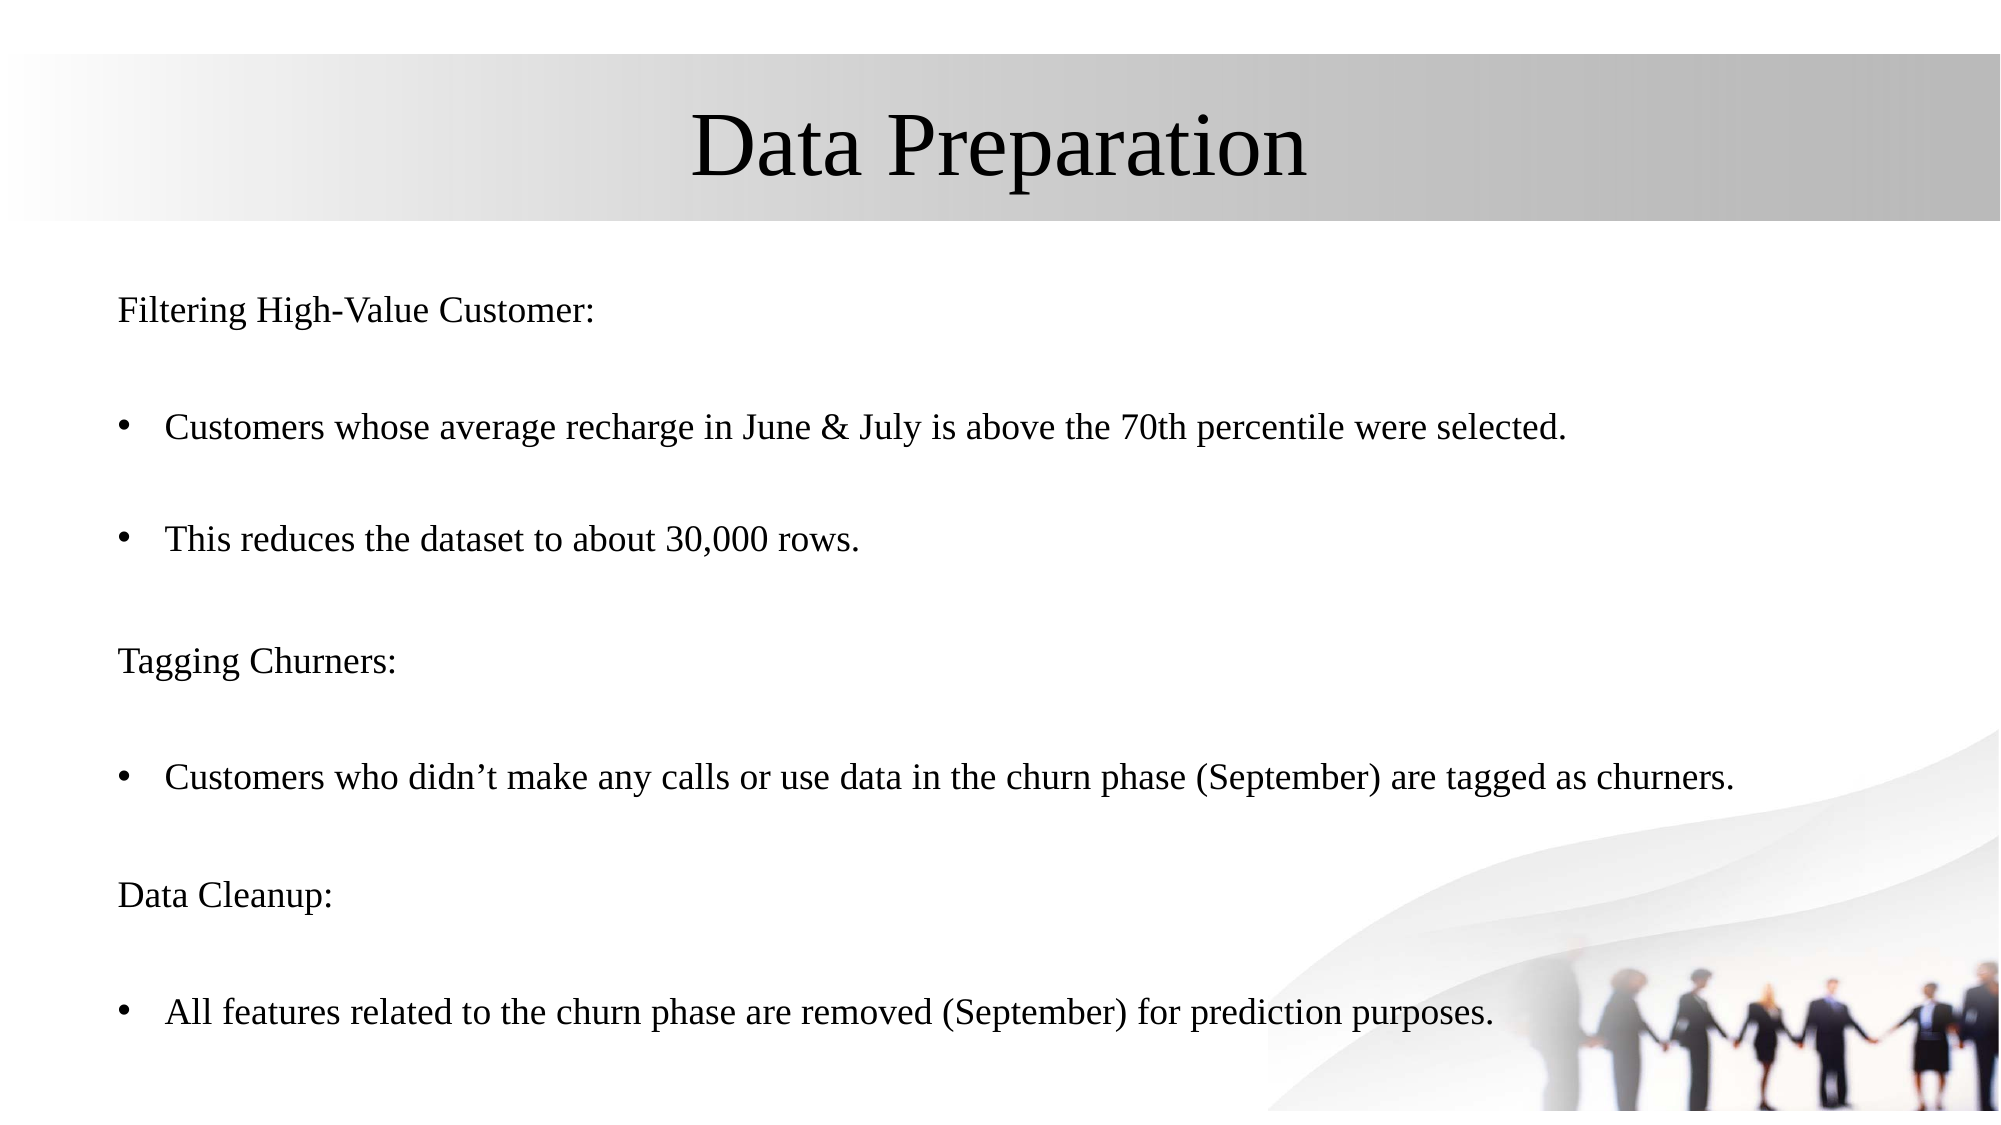

# Data Preparation
Filtering High-Value Customer:

Customers whose average recharge in June & July is above the 70th percentile were selected.

This reduces the dataset to about 30,000 rows.

Tagging Churners:

Customers who didn’t make any calls or use data in the churn phase (September) are tagged as churners.

Data Cleanup:

All features related to the churn phase are removed (September) for prediction purposes.